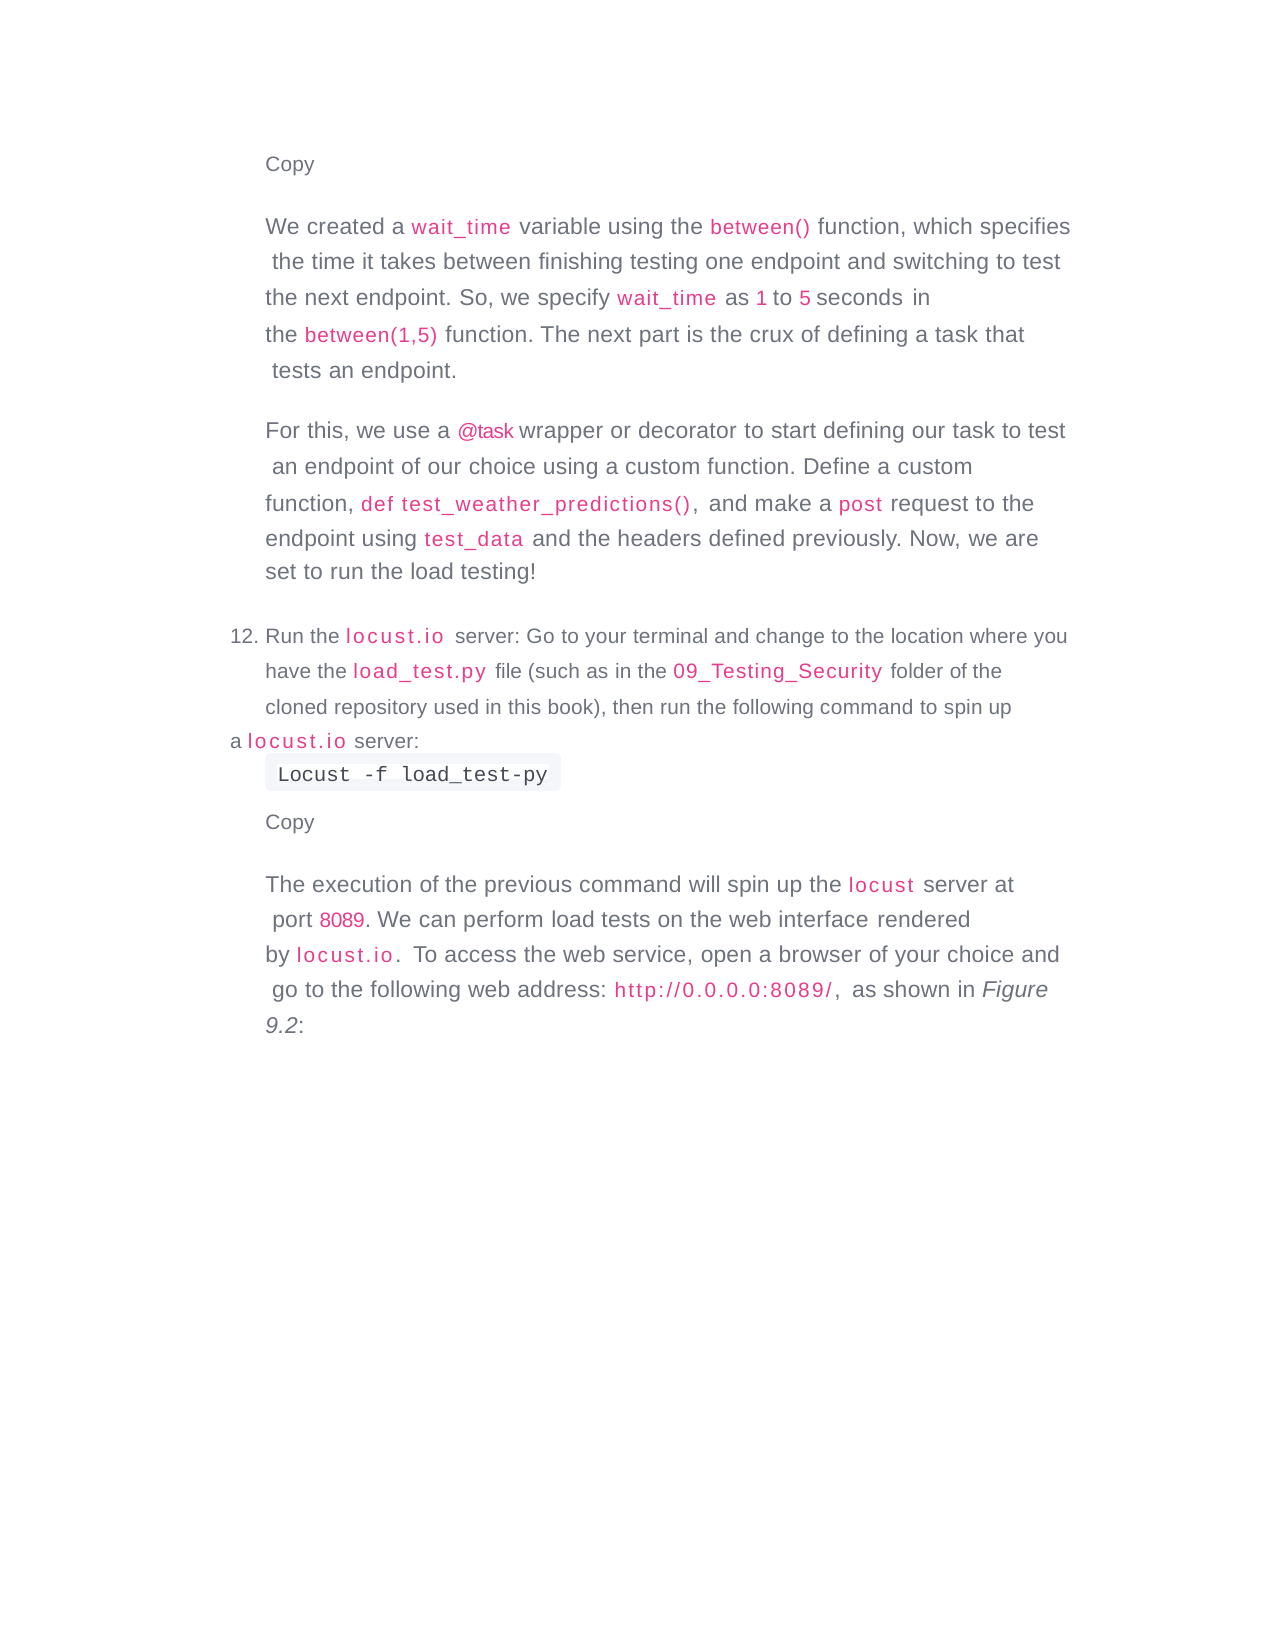

Copy

We created a wait_time variable using the between() function, which specifies  the time it takes between finishing testing one endpoint and switching to test  the next endpoint. So, we specify wait_time as 1 to 5 seconds in
the between(1,5) function. The next part is the crux of defining a task that  tests an endpoint.

For this, we use a @task wrapper or decorator to start defining our task to test  an endpoint of our choice using a custom function. Define a custom
function, def test_weather_predictions(), and make a post request to the  endpoint using test_data and the headers defined previously. Now, we are
set to run the load testing!

12. Run the locust.io server: Go to your terminal and change to the location where you  have the load_test.py file (such as in the 09_Testing_Security folder of the  cloned repository used in this book), then run the following command to spin up
a locust.io server:
Locust -f load_test-py
Copy

The execution of the previous command will spin up the locust server at  port 8089. We can perform load tests on the web interface rendered
by locust.io. To access the web service, open a browser of your choice and  go to the following web address: http://0.0.0.0:8089/, as shown in Figure
9.2: